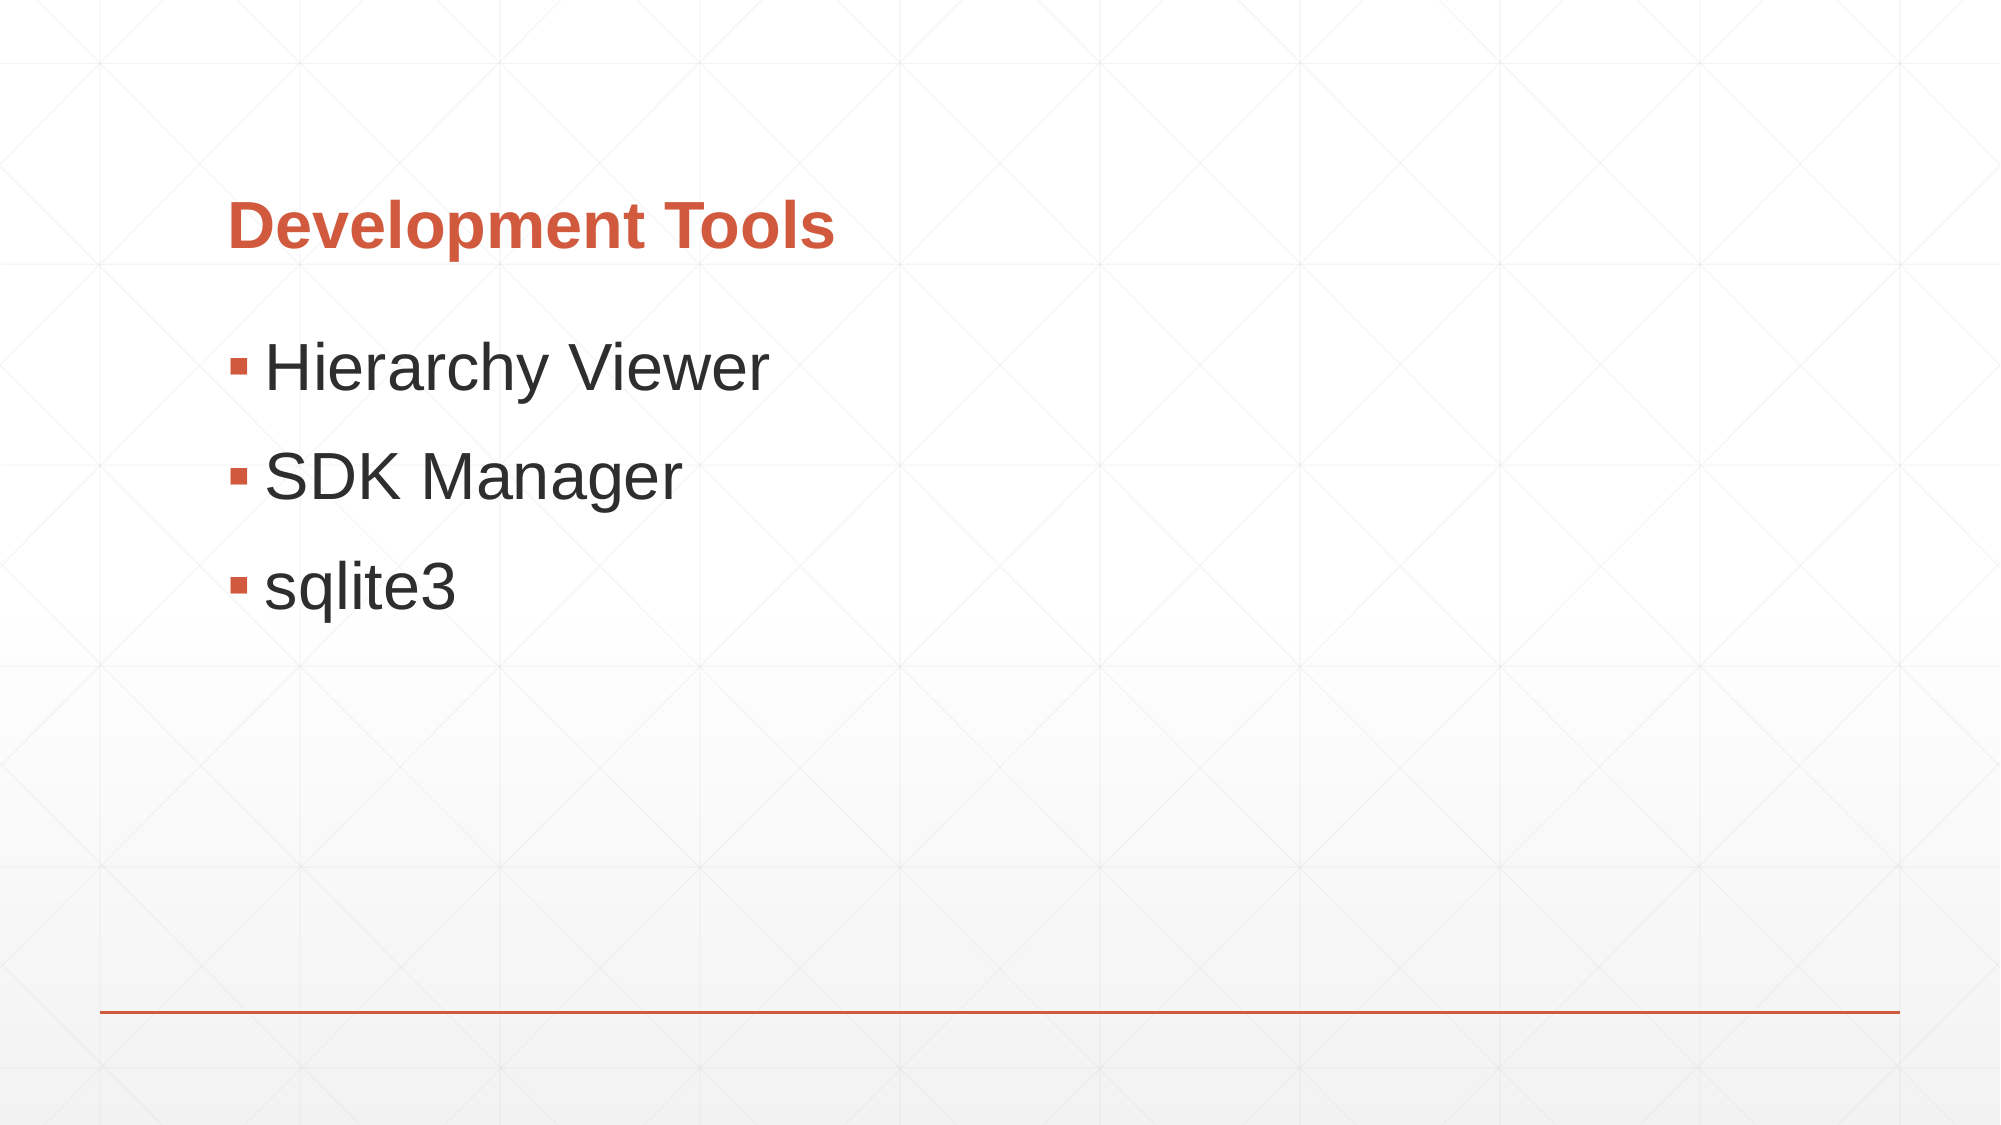

# Development Tools
Hierarchy Viewer
SDK Manager
sqlite3